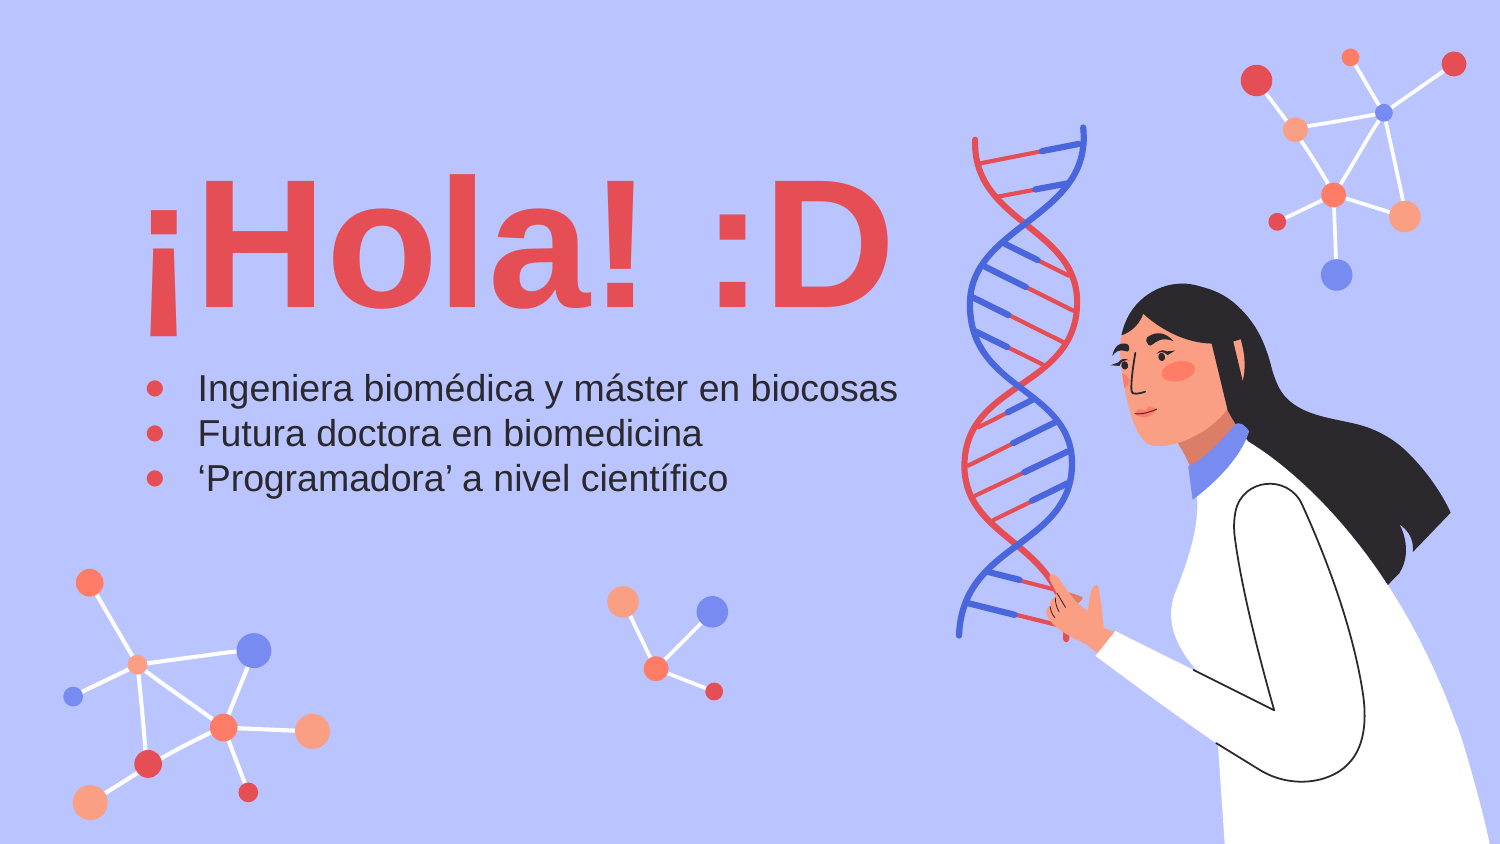

# ¡Hola! :D

Ingeniera biomédica y máster en biocosas
Futura doctora en biomedicina
‘Programadora’ a nivel científico